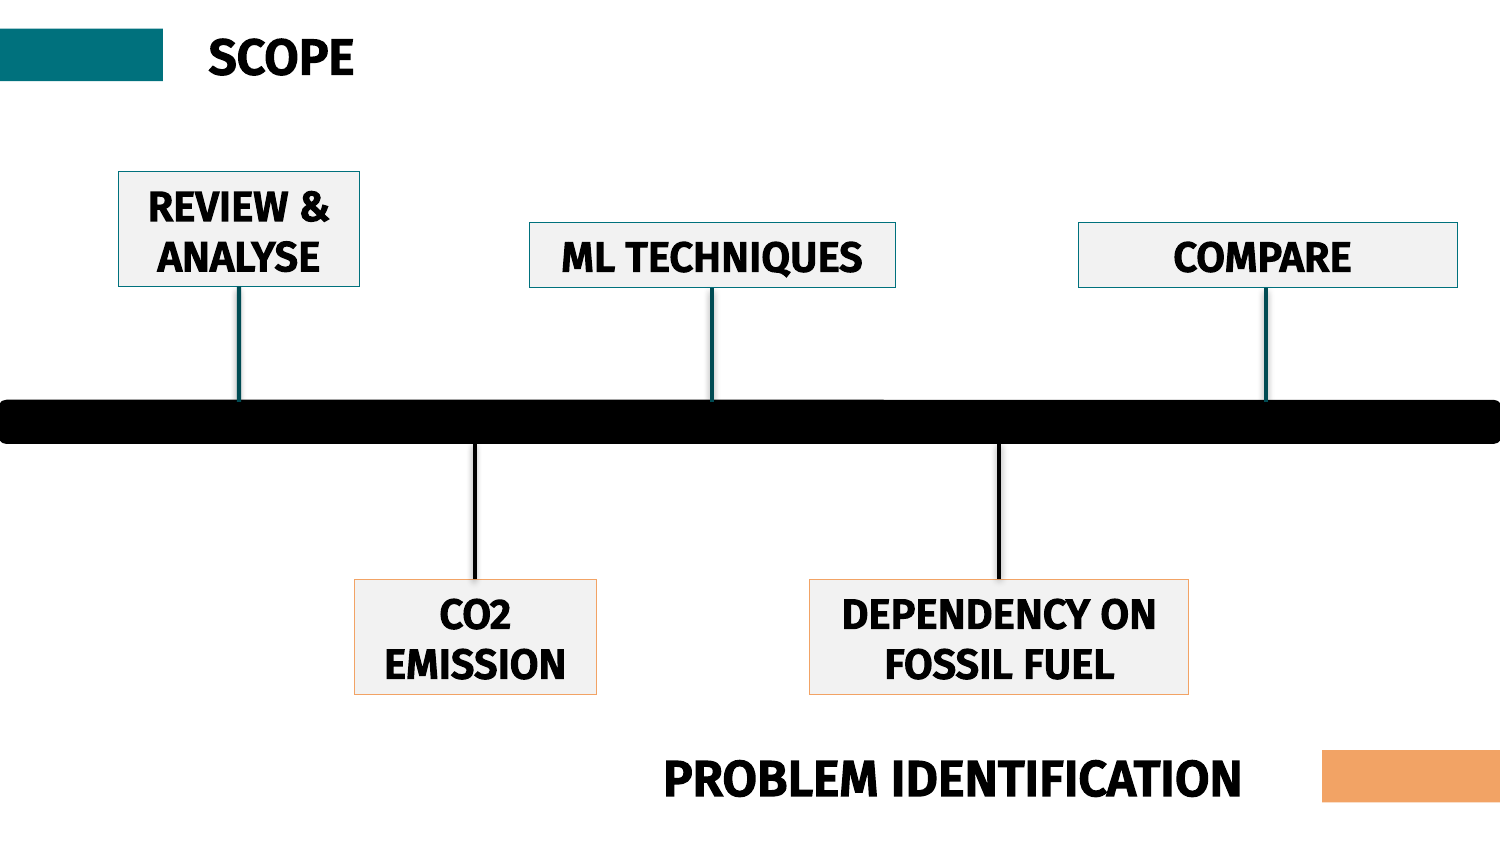

SCOPE

REVIEW & ANALYSE
ML TECHNIQUES
COMPARE

CO2 EMISSION
DEPENDENCY ON FOSSIL FUEL
PROBLEM IDENTIFICATION